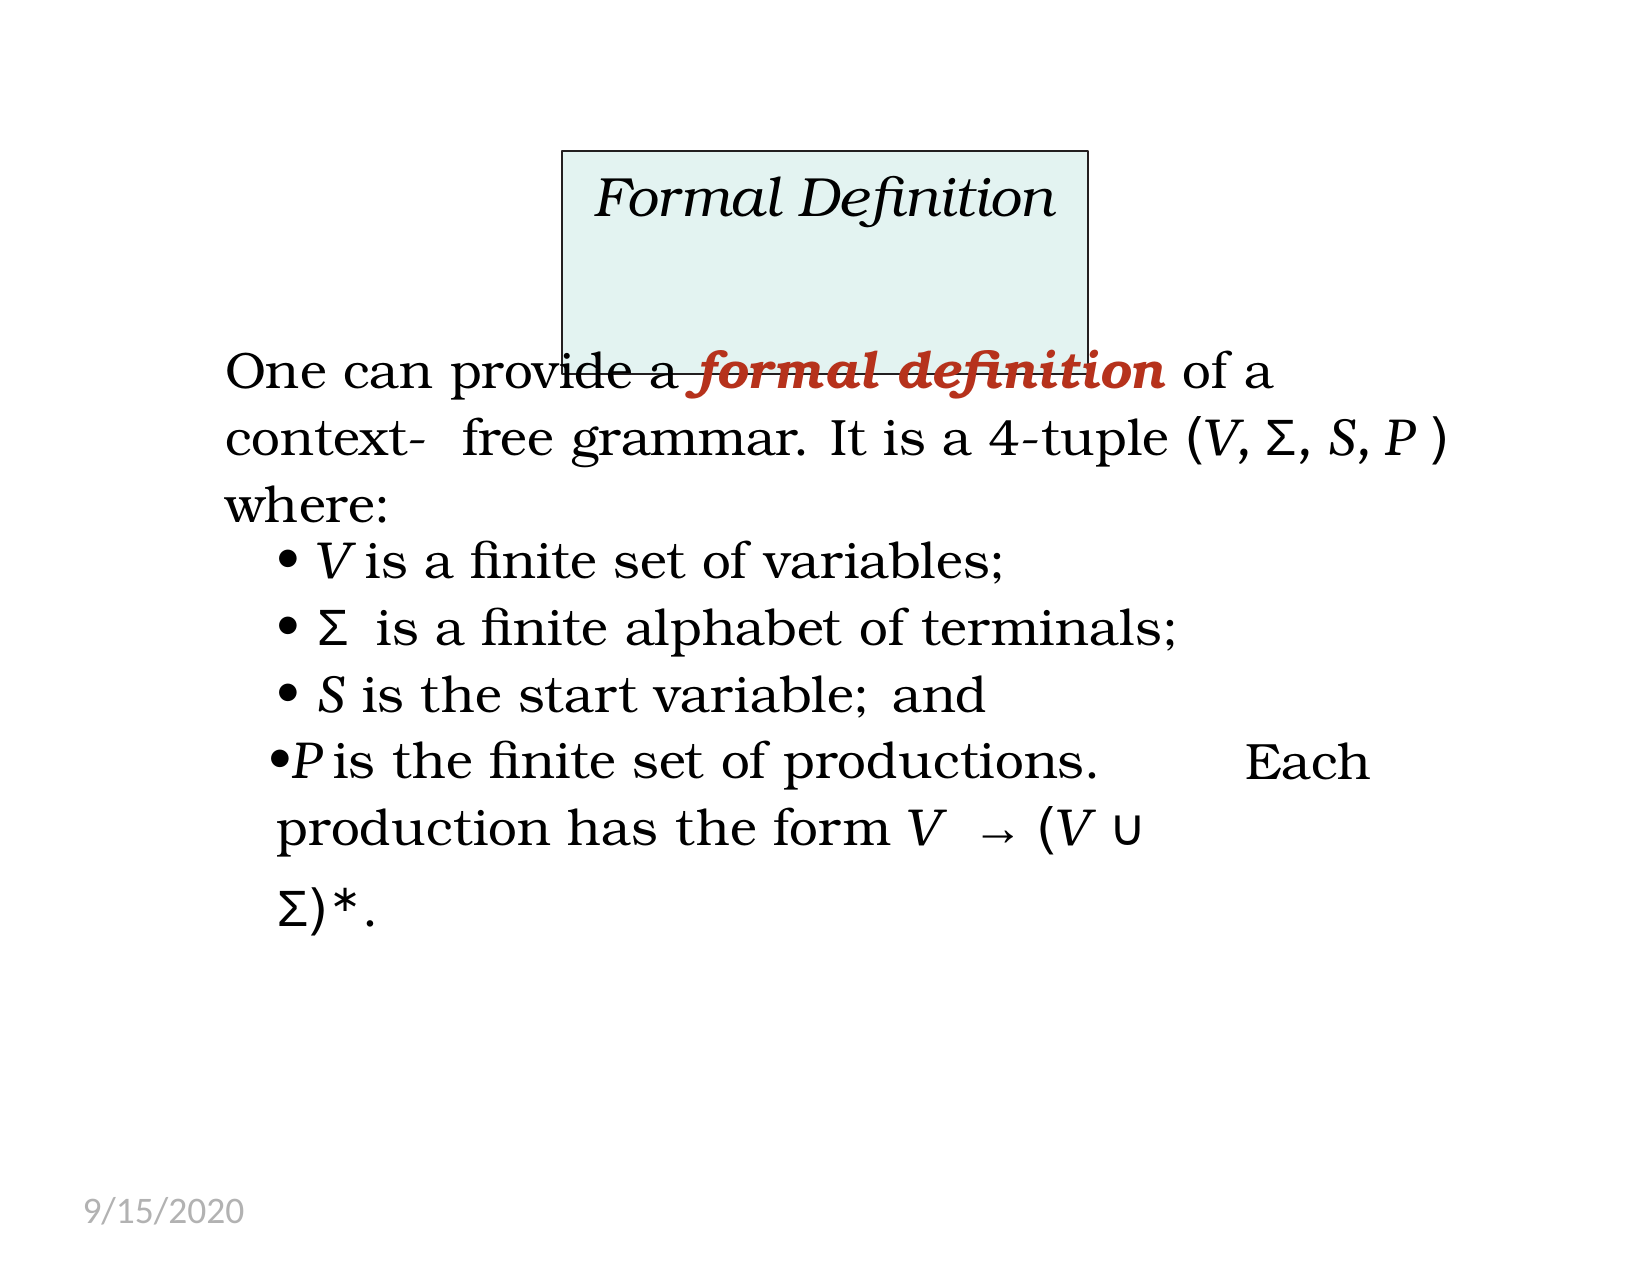

# Formal Definition
One can provide a formal definition of a context-  free grammar. It is a 4-tuple (V, Σ, S, P ) where:
V	is a finite set of variables;
Σ is a finite alphabet of terminals;
S is the start variable; and
P	is the finite set of productions.  production has the form V	→ (V	∪ Σ)∗.
Each
9/15/2020